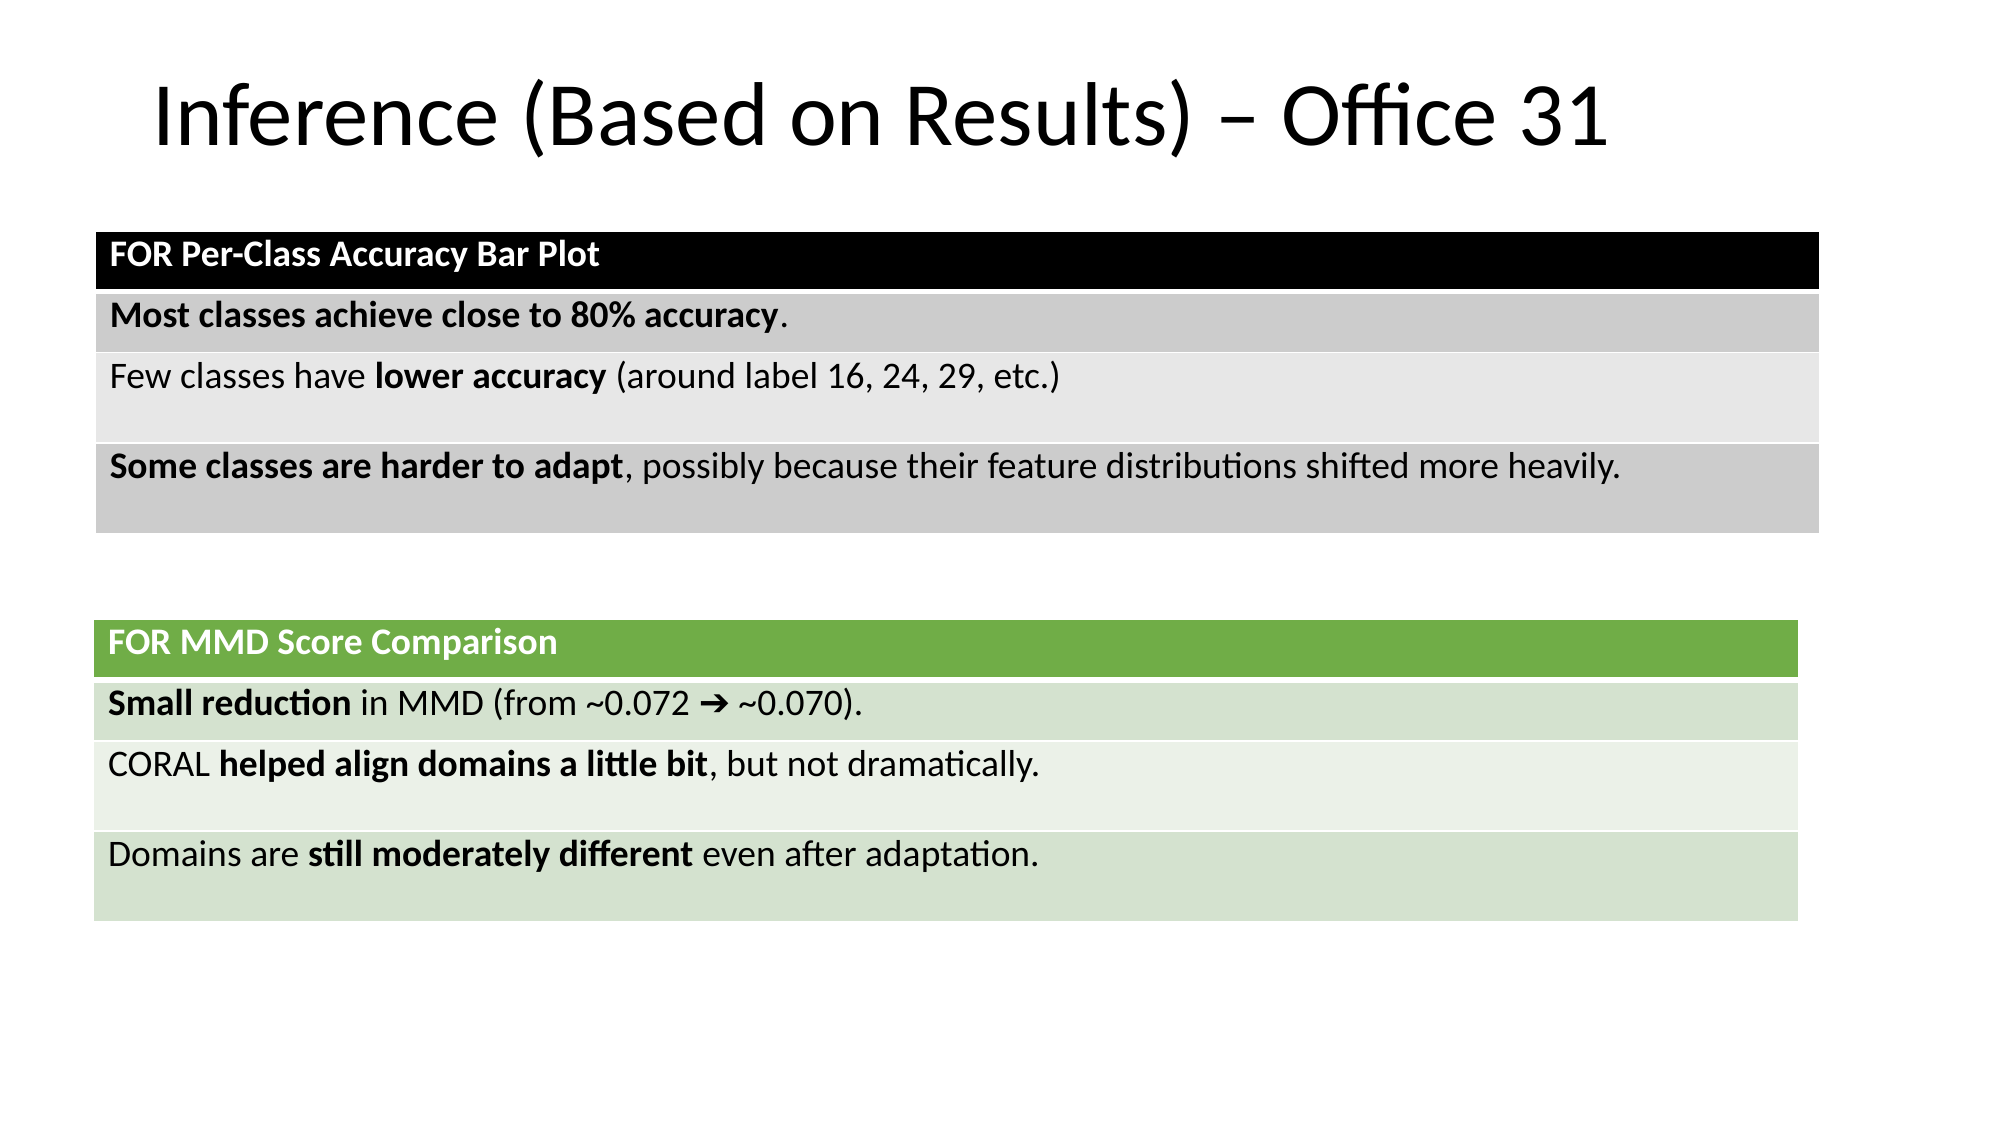

# Inference (Based on Results) – Office 31
| FOR Per-Class Accuracy Bar Plot |
| --- |
| Most classes achieve close to 80% accuracy. |
| Few classes have lower accuracy (around label 16, 24, 29, etc.) |
| Some classes are harder to adapt, possibly because their feature distributions shifted more heavily. |
| FOR MMD Score Comparison |
| --- |
| Small reduction in MMD (from ~0.072 ➔ ~0.070). |
| CORAL helped align domains a little bit, but not dramatically. |
| Domains are still moderately different even after adaptation. |